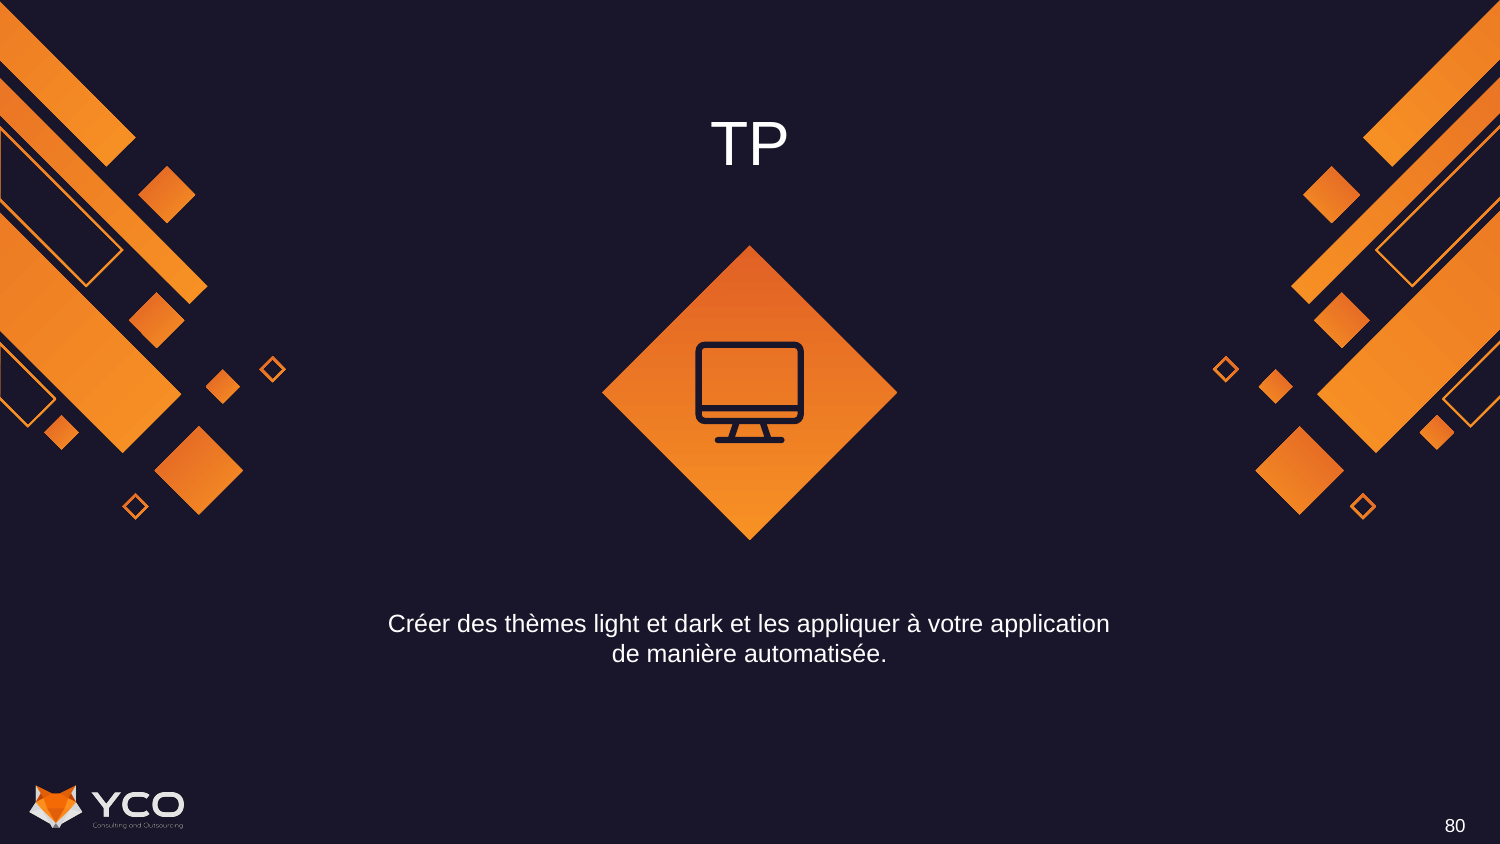

# TP

Créer des thèmes light et dark et les appliquer à votre application de manière automatisée.